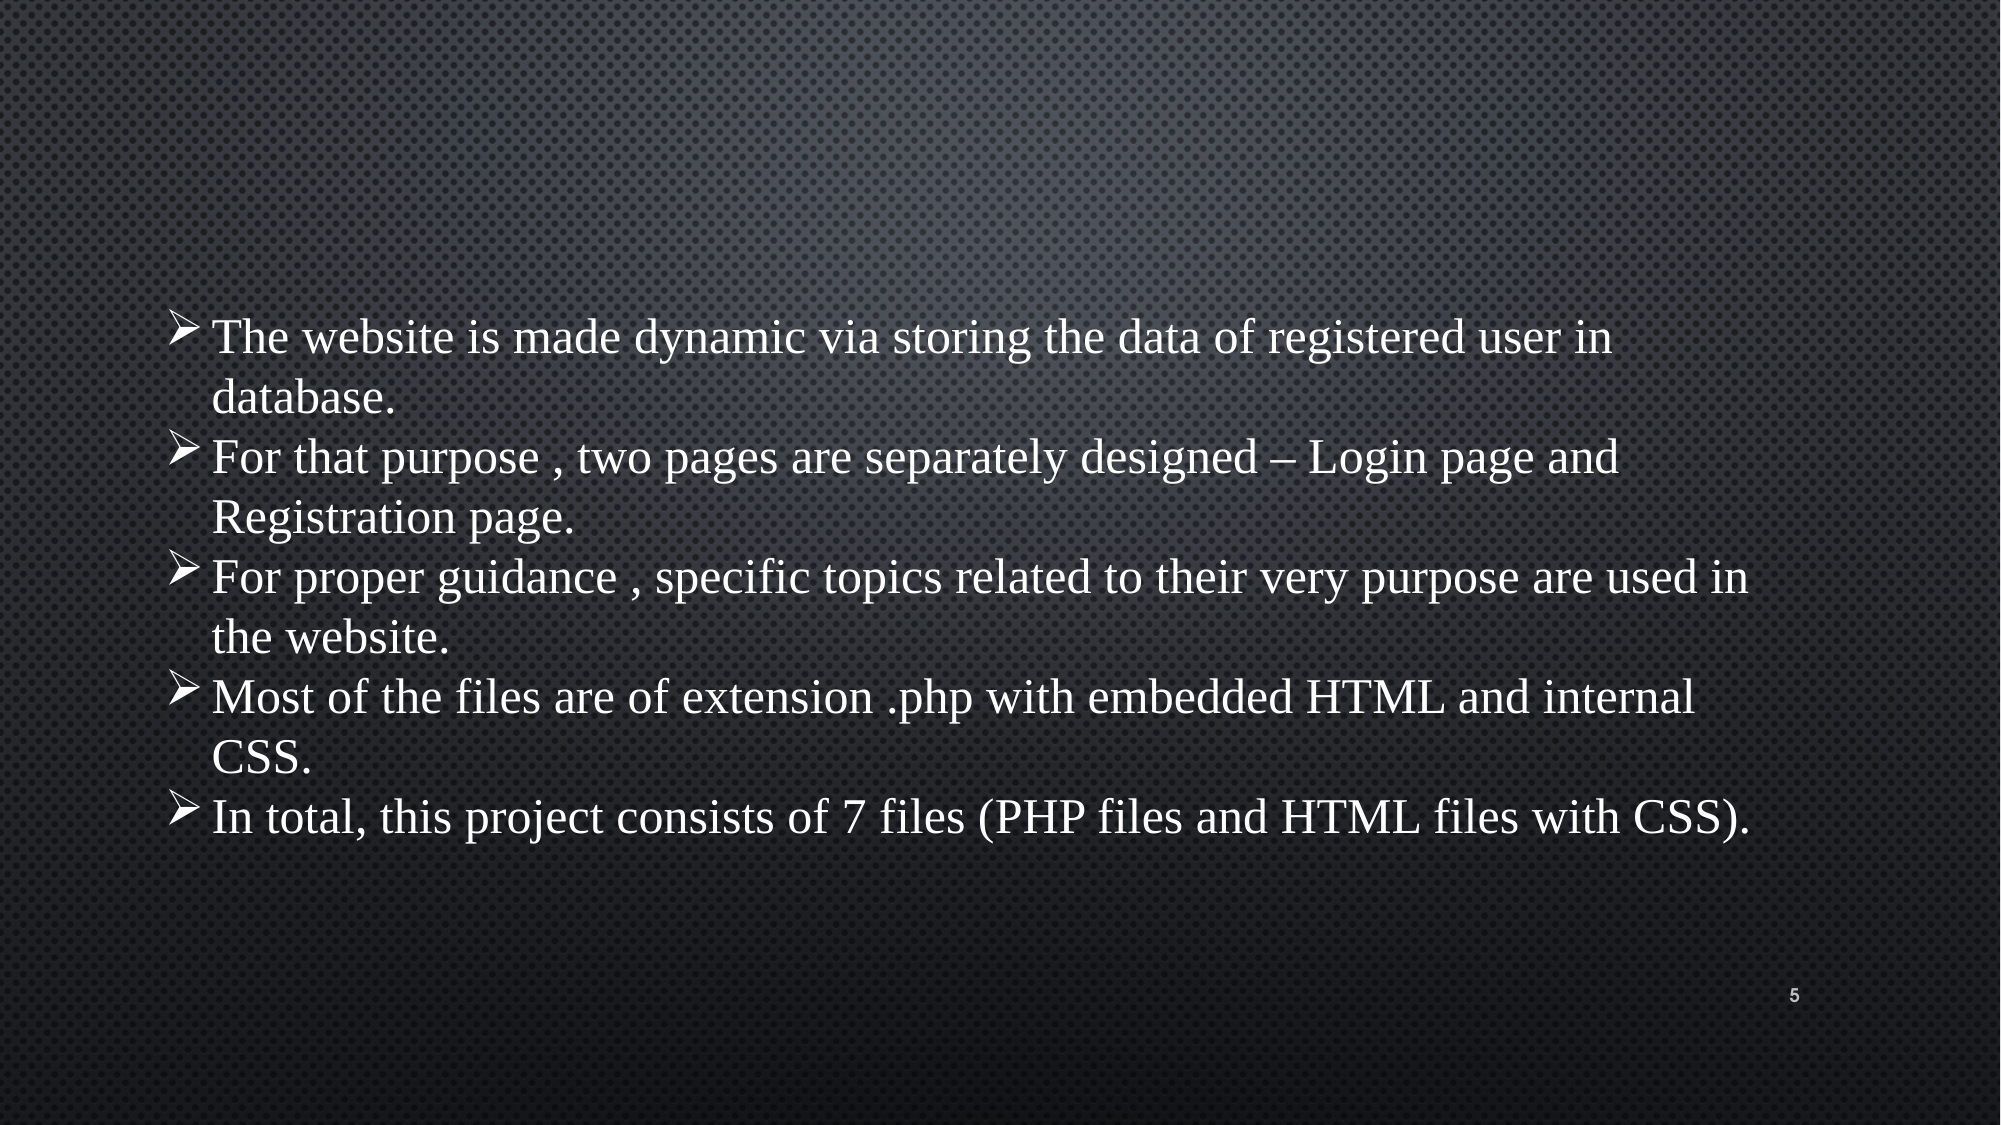

The website is made dynamic via storing the data of registered user in database.
For that purpose , two pages are separately designed – Login page and Registration page.
For proper guidance , specific topics related to their very purpose are used in the website.
Most of the files are of extension .php with embedded HTML and internal CSS.
In total, this project consists of 7 files (PHP files and HTML files with CSS).
5